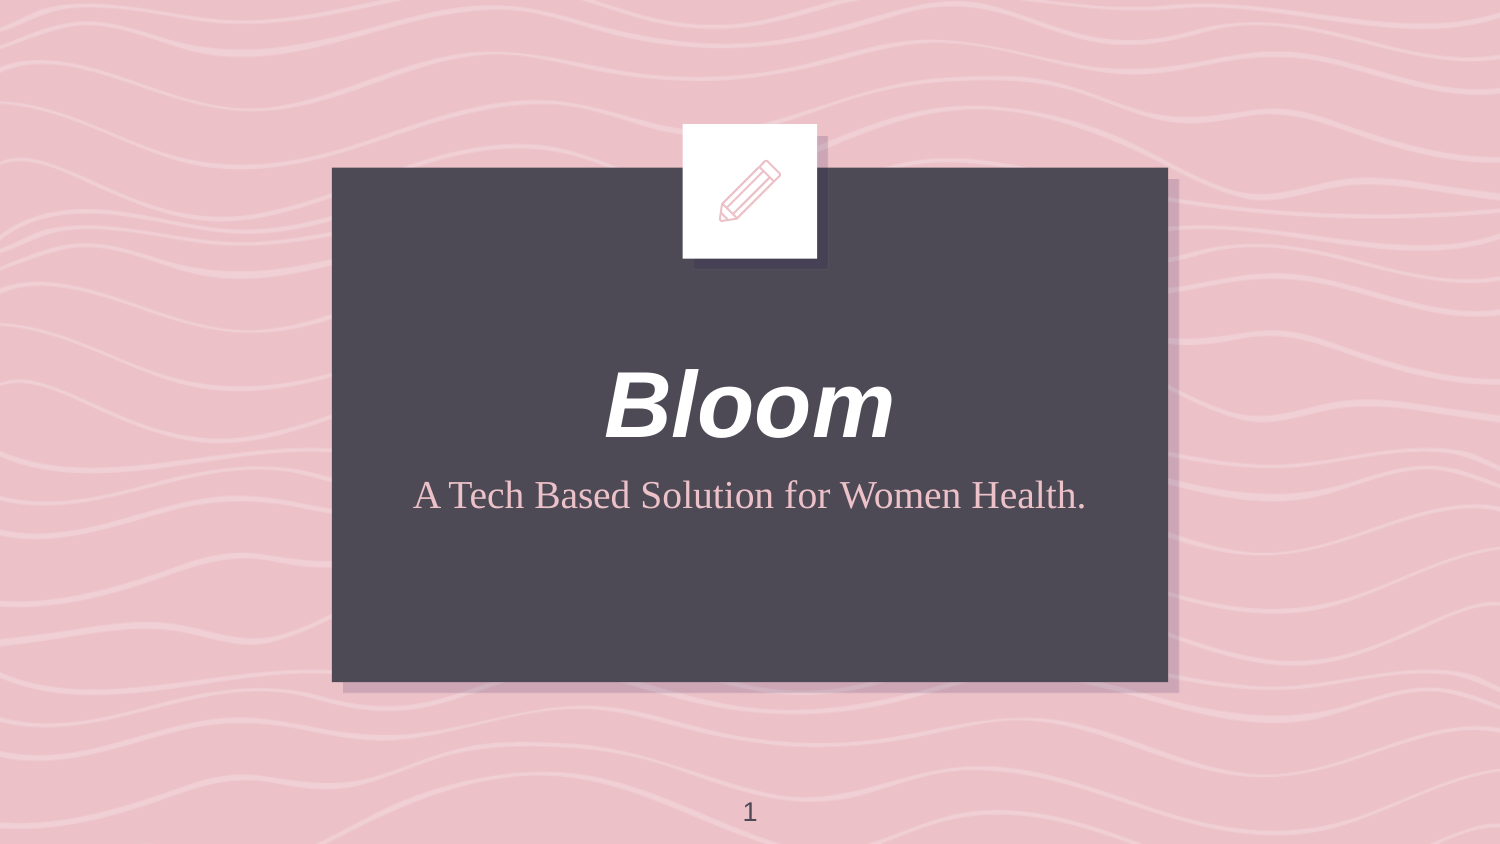

# Bloom
A Tech Based Solution for Women Health.
1